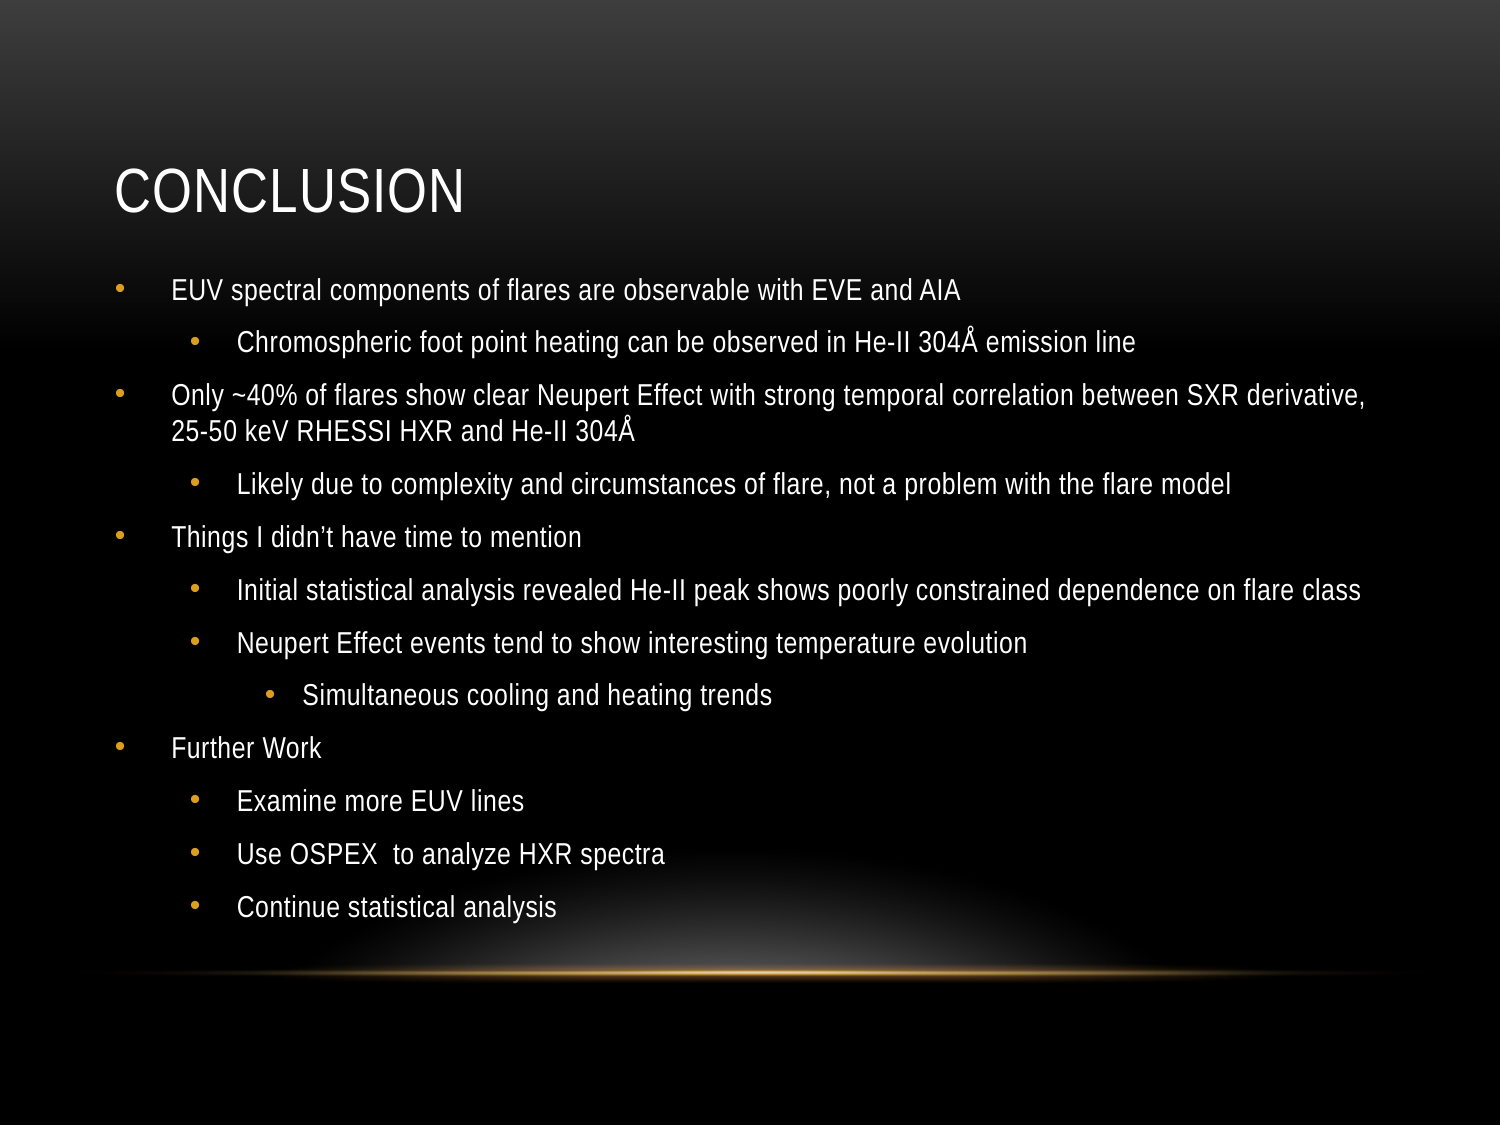

# Conclusion
EUV spectral components of flares are observable with EVE and AIA
Chromospheric foot point heating can be observed in He-II 304Å emission line
Only ~40% of flares show clear Neupert Effect with strong temporal correlation between SXR derivative, 25-50 keV RHESSI HXR and He-II 304Å
Likely due to complexity and circumstances of flare, not a problem with the flare model
Things I didn’t have time to mention
Initial statistical analysis revealed He-II peak shows poorly constrained dependence on flare class
Neupert Effect events tend to show interesting temperature evolution
Simultaneous cooling and heating trends
Further Work
Examine more EUV lines
Use OSPEX  to analyze HXR spectra
Continue statistical analysis